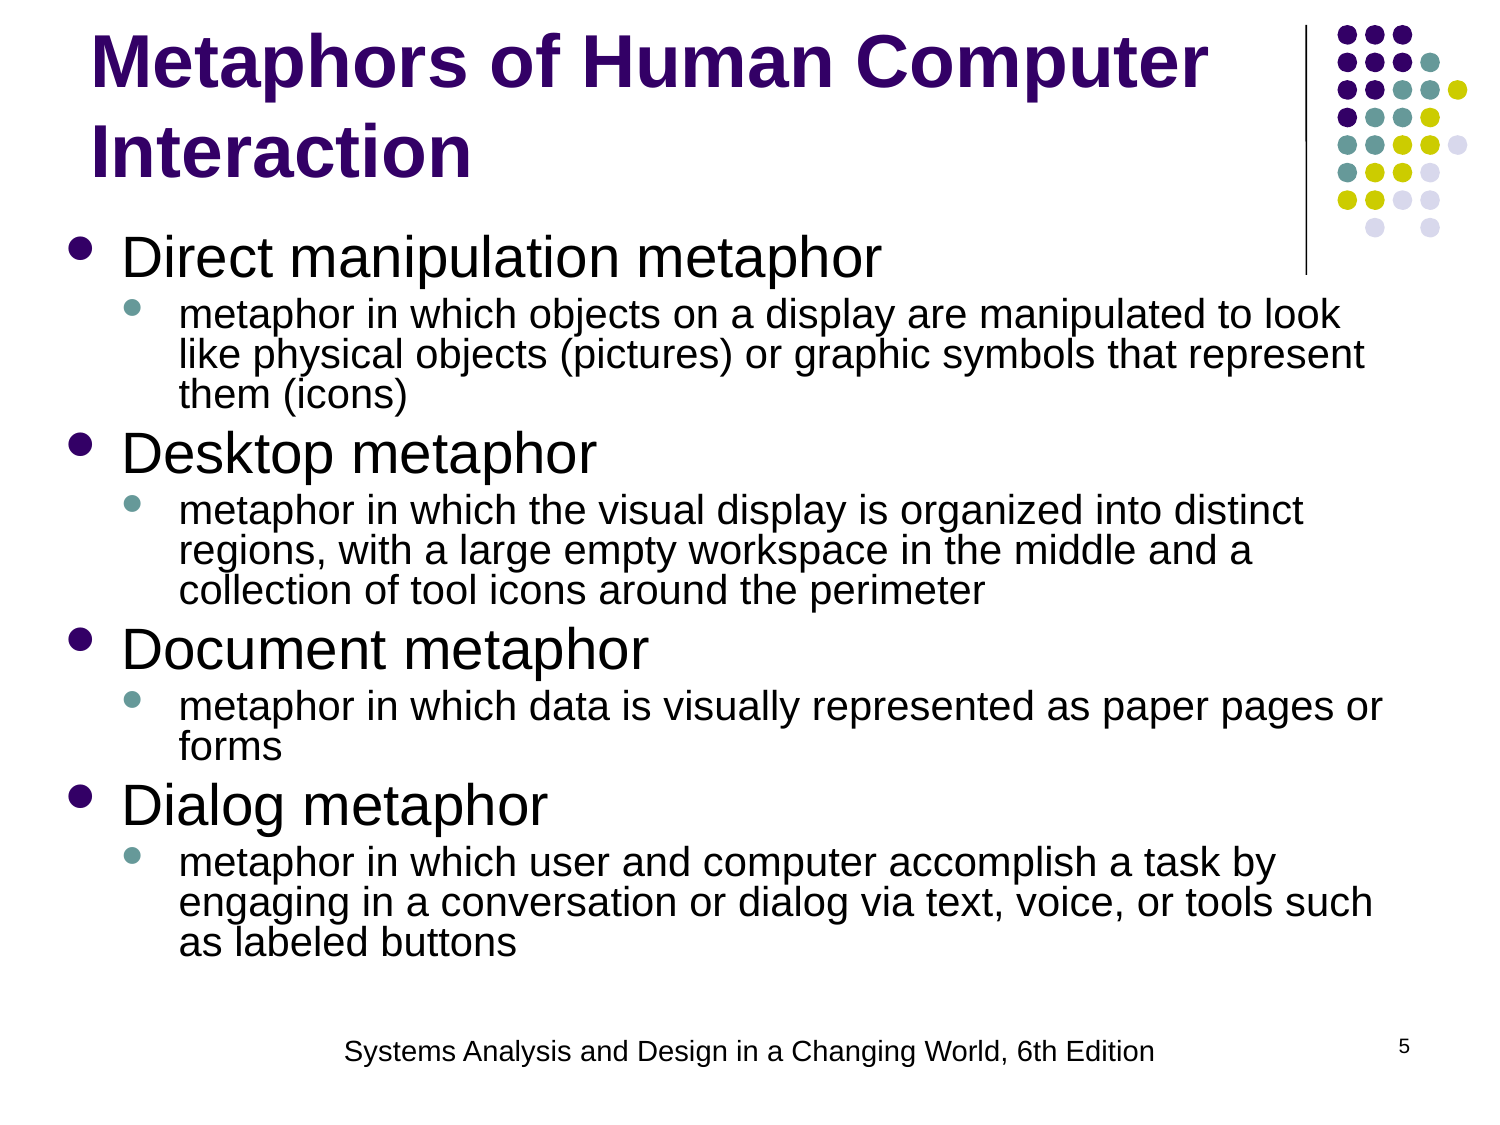

# Metaphors of Human Computer Interaction
Direct manipulation metaphor
metaphor in which objects on a display are manipulated to look like physical objects (pictures) or graphic symbols that represent them (icons)
Desktop metaphor
metaphor in which the visual display is organized into distinct regions, with a large empty workspace in the middle and a collection of tool icons around the perimeter
Document metaphor
metaphor in which data is visually represented as paper pages or forms
Dialog metaphor
metaphor in which user and computer accomplish a task by engaging in a conversation or dialog via text, voice, or tools such as labeled buttons
Systems Analysis and Design in a Changing World, 6th Edition
5